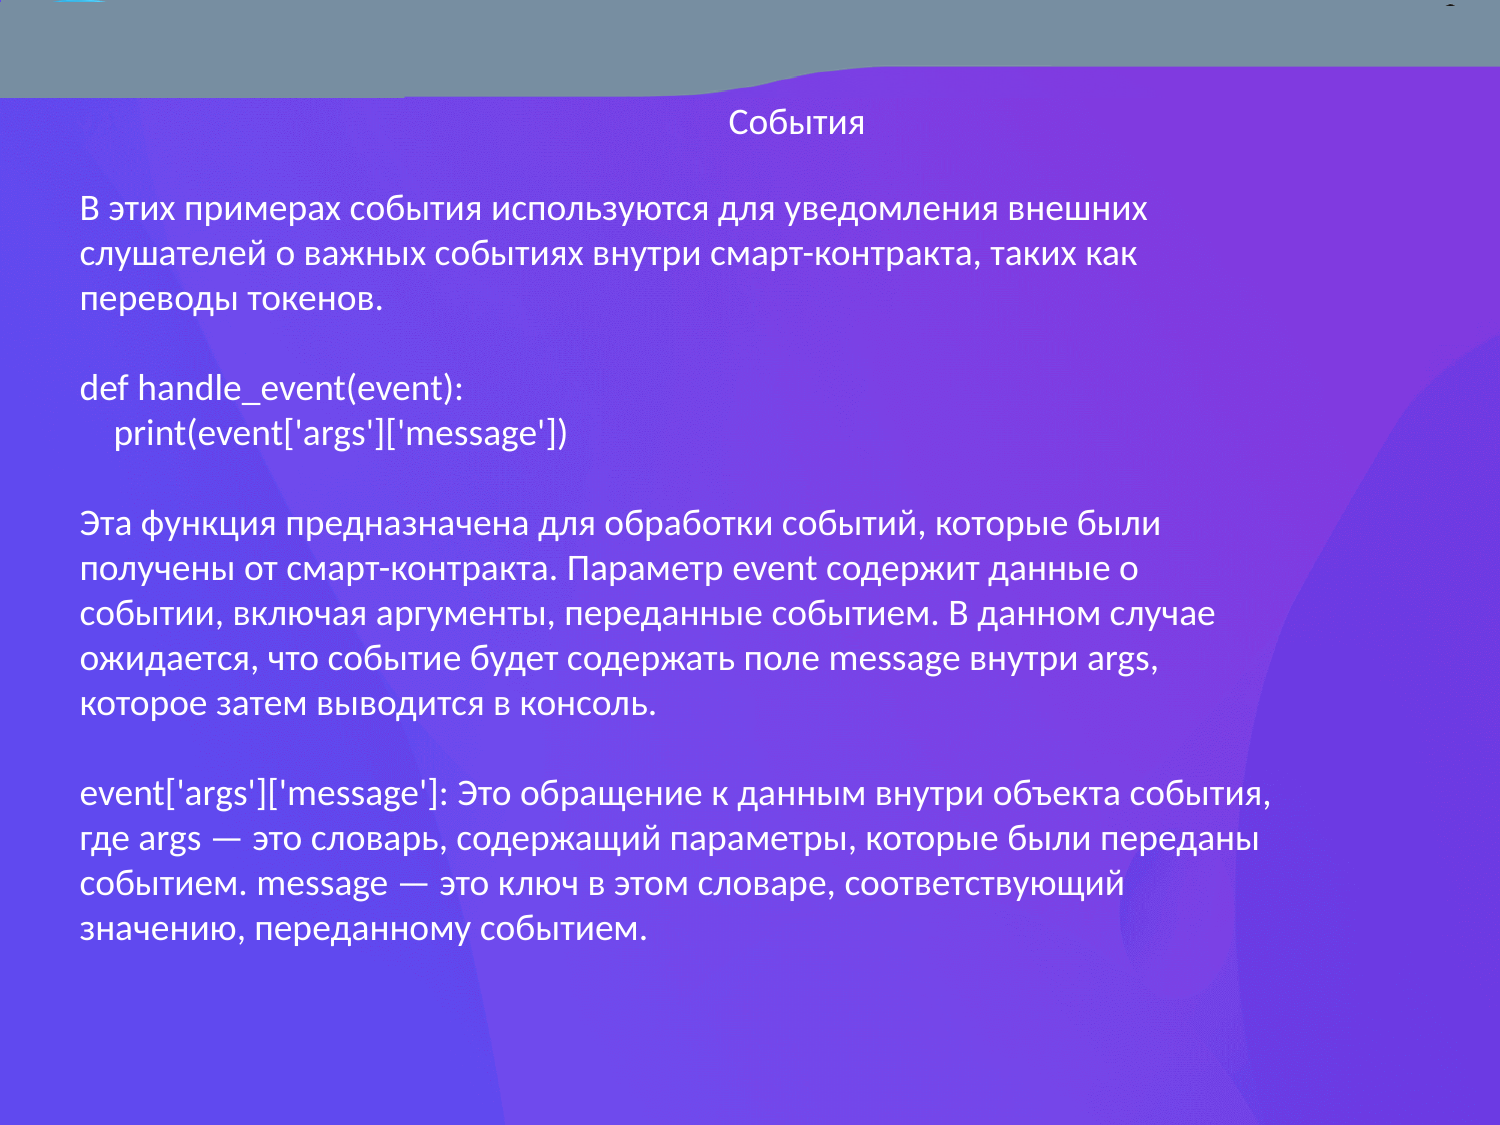

События
В этих примерах события используются для уведомления внешних слушателей о важных событиях внутри смарт-контракта, таких как переводы токенов.

def handle_event(event):
    print(event['args']['message'])

Эта функция предназначена для обработки событий, которые были получены от смарт-контракта. Параметр event содержит данные о событии, включая аргументы, переданные событием. В данном случае ожидается, что событие будет содержать поле message внутри args, которое затем выводится в консоль.

event['args']['message']: Это обращение к данным внутри объекта события, где args — это словарь, содержащий параметры, которые были переданы событием. message — это ключ в этом словаре, соответствующий значению, переданному событием.